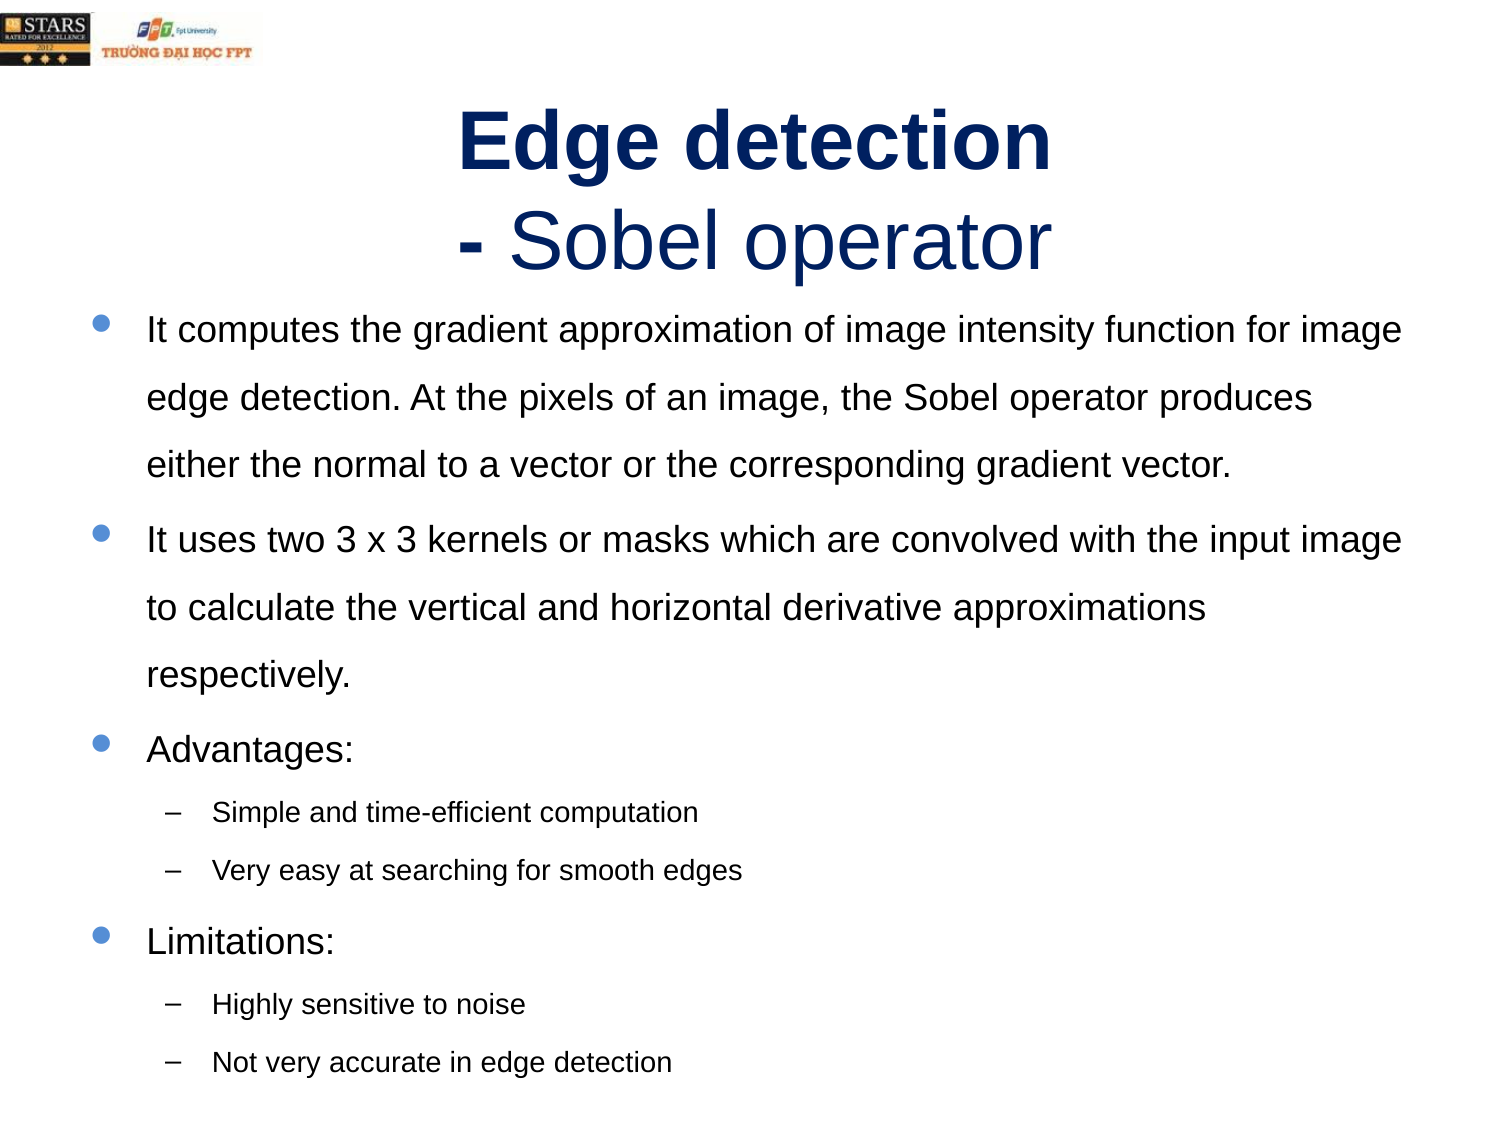

# Edge detection - Sobel operator
It computes the gradient approximation of image intensity function for image edge detection. At the pixels of an image, the Sobel operator produces either the normal to a vector or the corresponding gradient vector.
It uses two 3 x 3 kernels or masks which are convolved with the input image to calculate the vertical and horizontal derivative approximations respectively.
Advantages:
Simple and time-efficient computation
Very easy at searching for smooth edges
Limitations:
Highly sensitive to noise
Not very accurate in edge detection